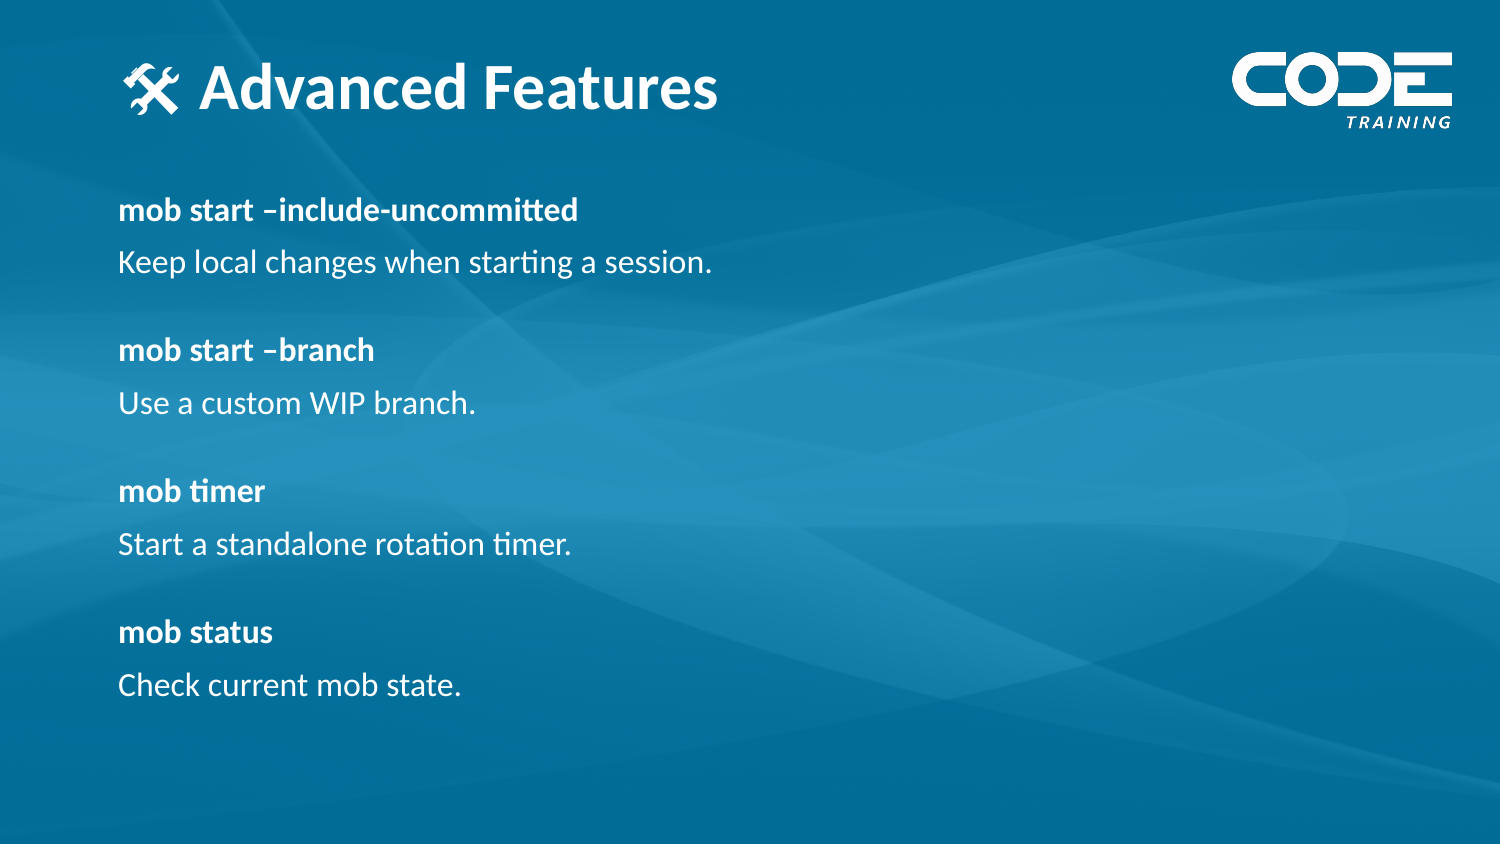

# 🛠️ Advanced Features
mob start –include-uncommitted
Keep local changes when starting a session.
mob start –branch
Use a custom WIP branch.
mob timer
Start a standalone rotation timer.
mob status
Check current mob state.